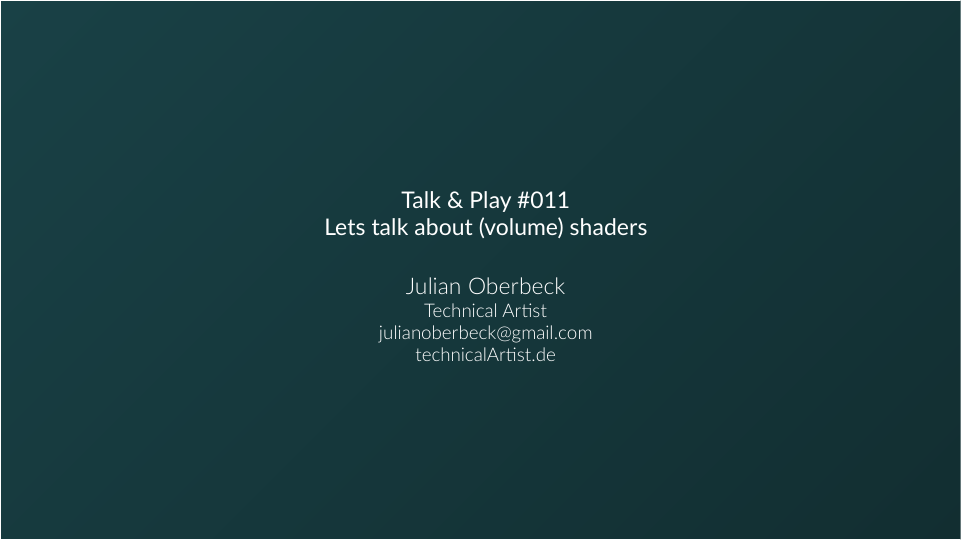

# Talk & Play #011 Lets talk about (volume) shaders
Julian Oberbeck
Technical Artist
julianoberbeck@gmail.com
technicalArtist.de